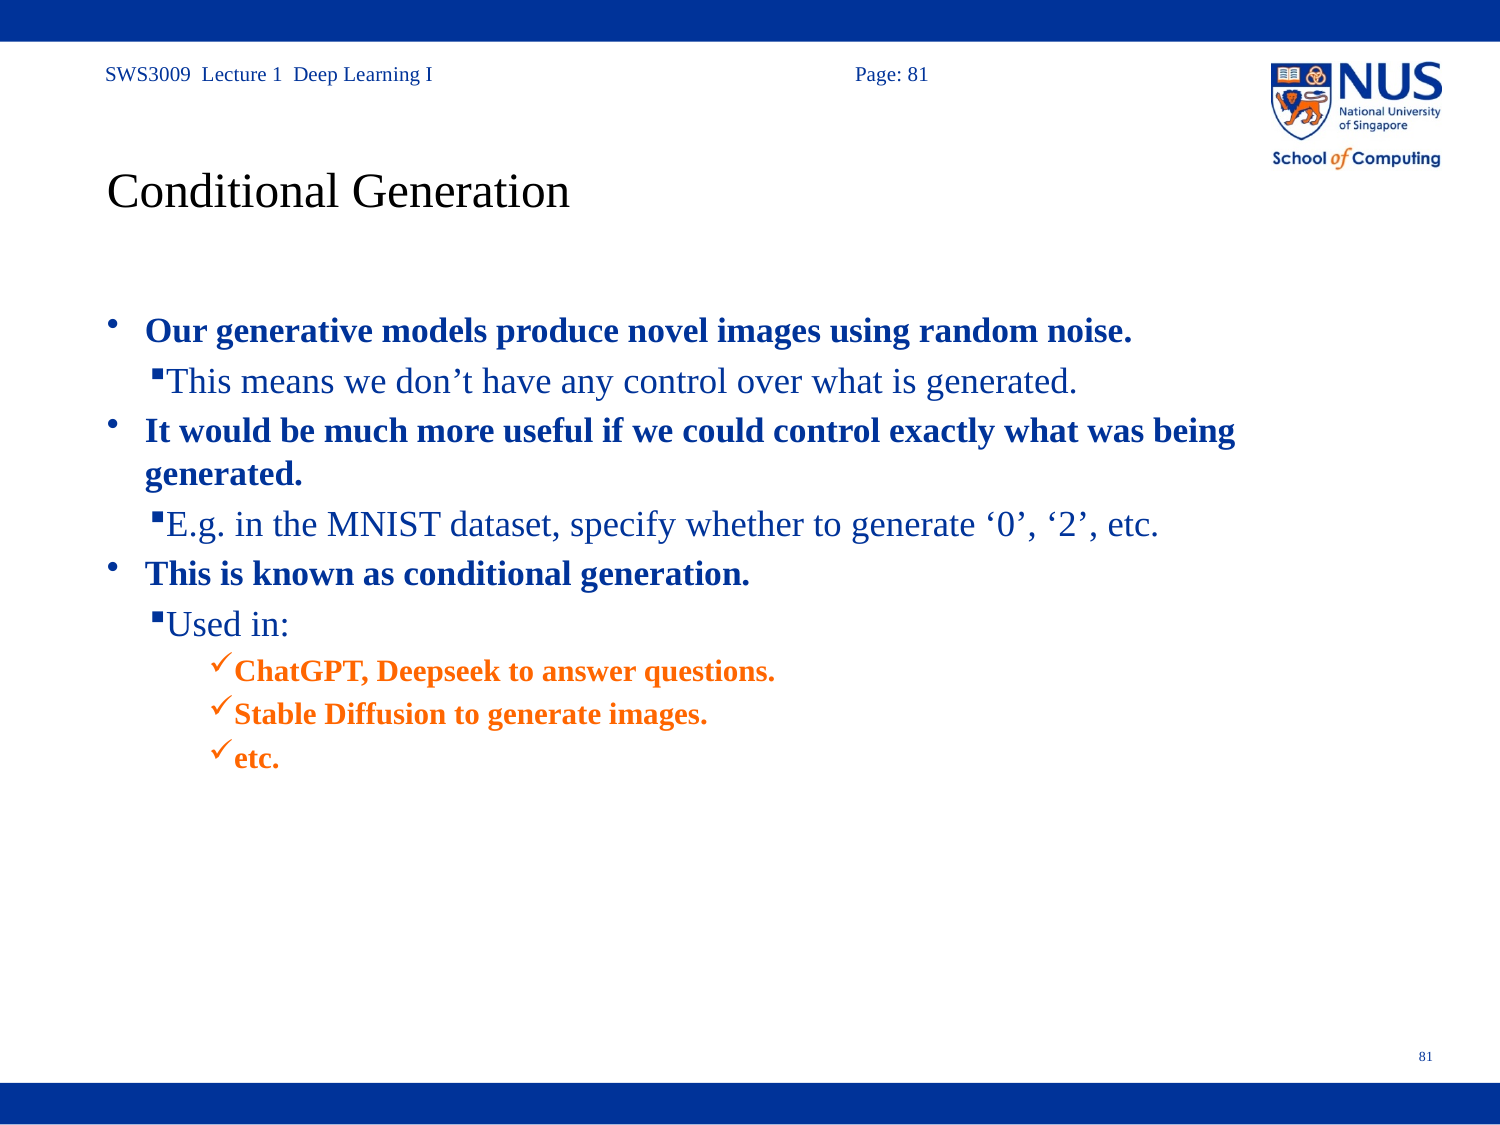

# Conditional Generation
Our generative models produce novel images using random noise.
This means we don’t have any control over what is generated.
It would be much more useful if we could control exactly what was being generated.
E.g. in the MNIST dataset, specify whether to generate ‘0’, ‘2’, etc.
This is known as conditional generation.
Used in:
ChatGPT, Deepseek to answer questions.
Stable Diffusion to generate images.
etc.
81